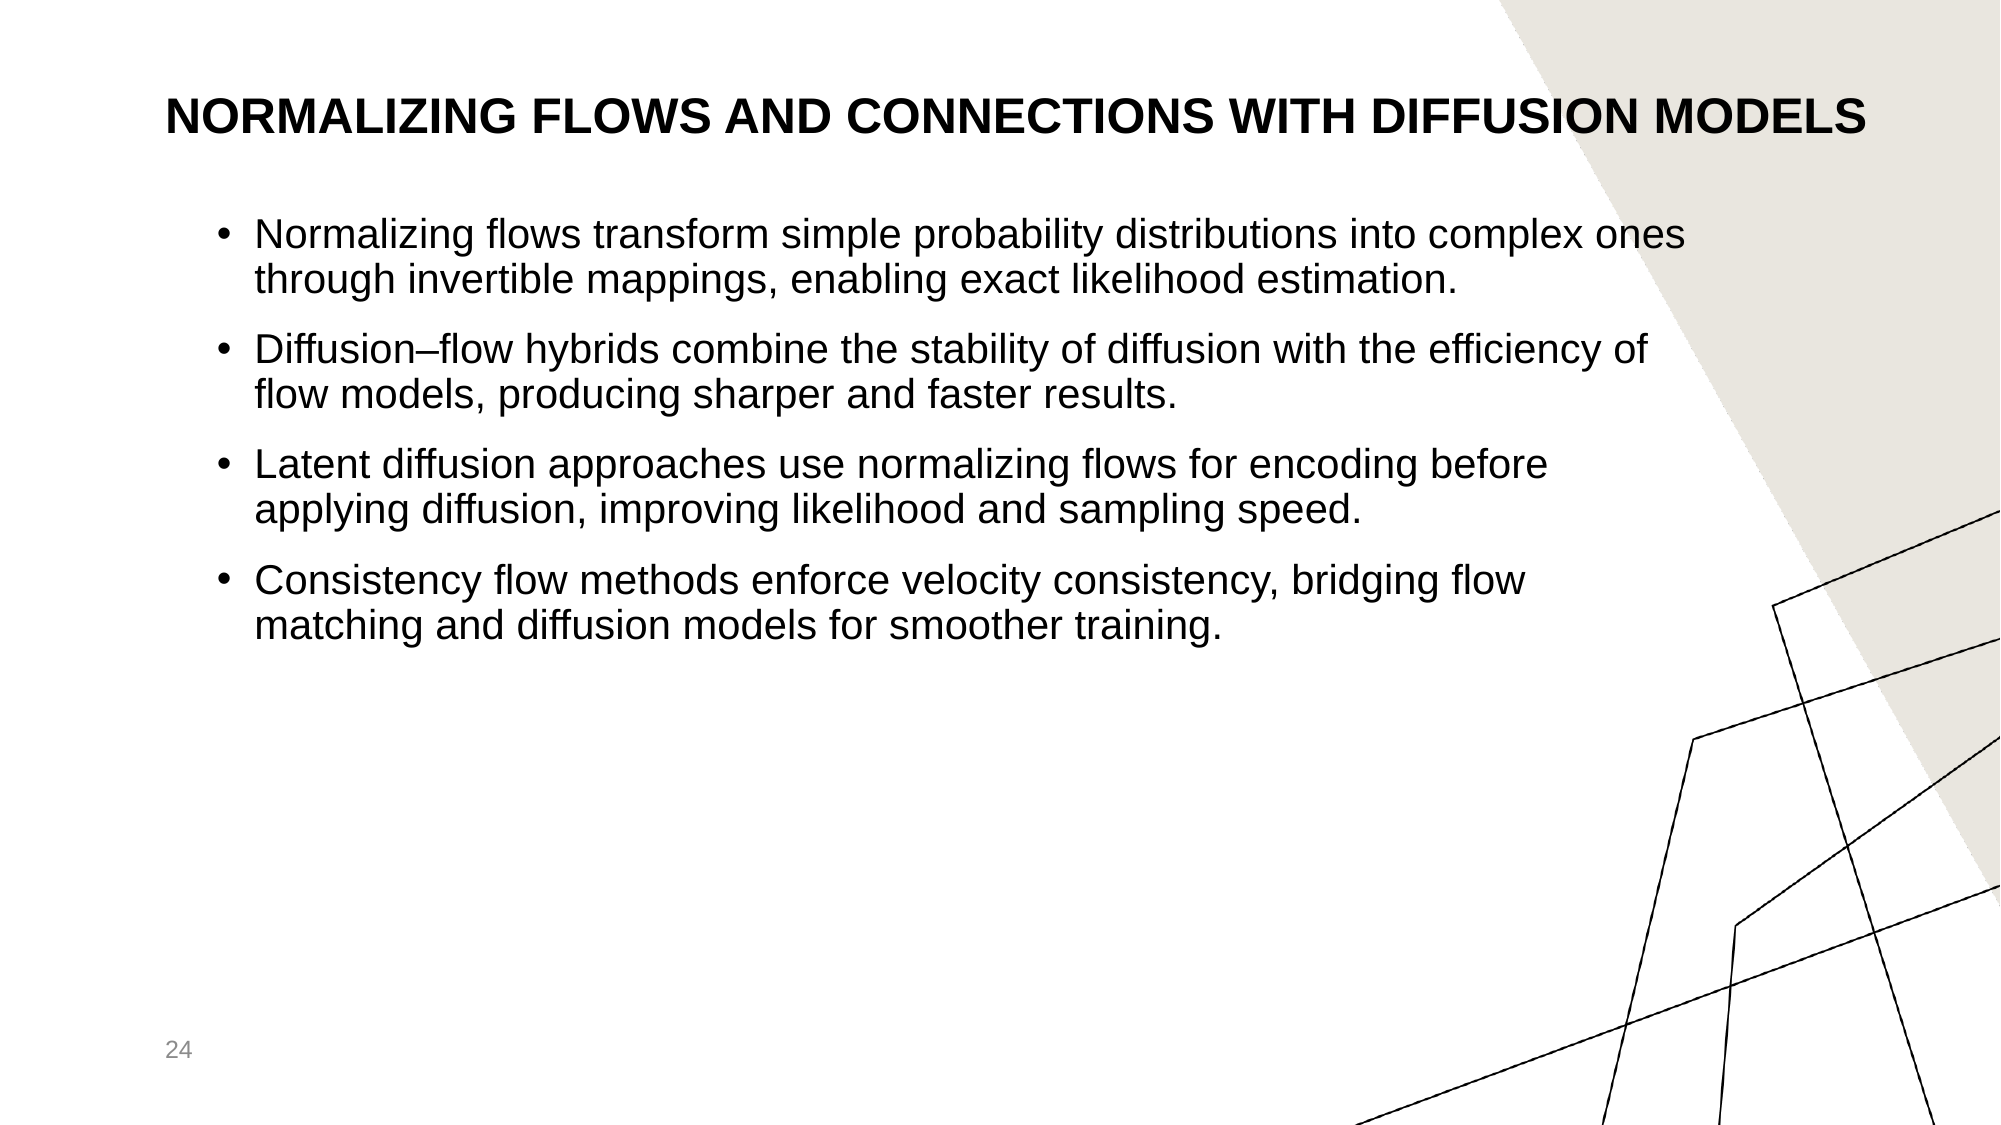

# Normalizing Flows and Connections with Diffusion Models
Normalizing flows transform simple probability distributions into complex ones through invertible mappings, enabling exact likelihood estimation.
Diffusion–flow hybrids combine the stability of diffusion with the efficiency of flow models, producing sharper and faster results.
Latent diffusion approaches use normalizing flows for encoding before applying diffusion, improving likelihood and sampling speed.
Consistency flow methods enforce velocity consistency, bridging flow matching and diffusion models for smoother training.

24